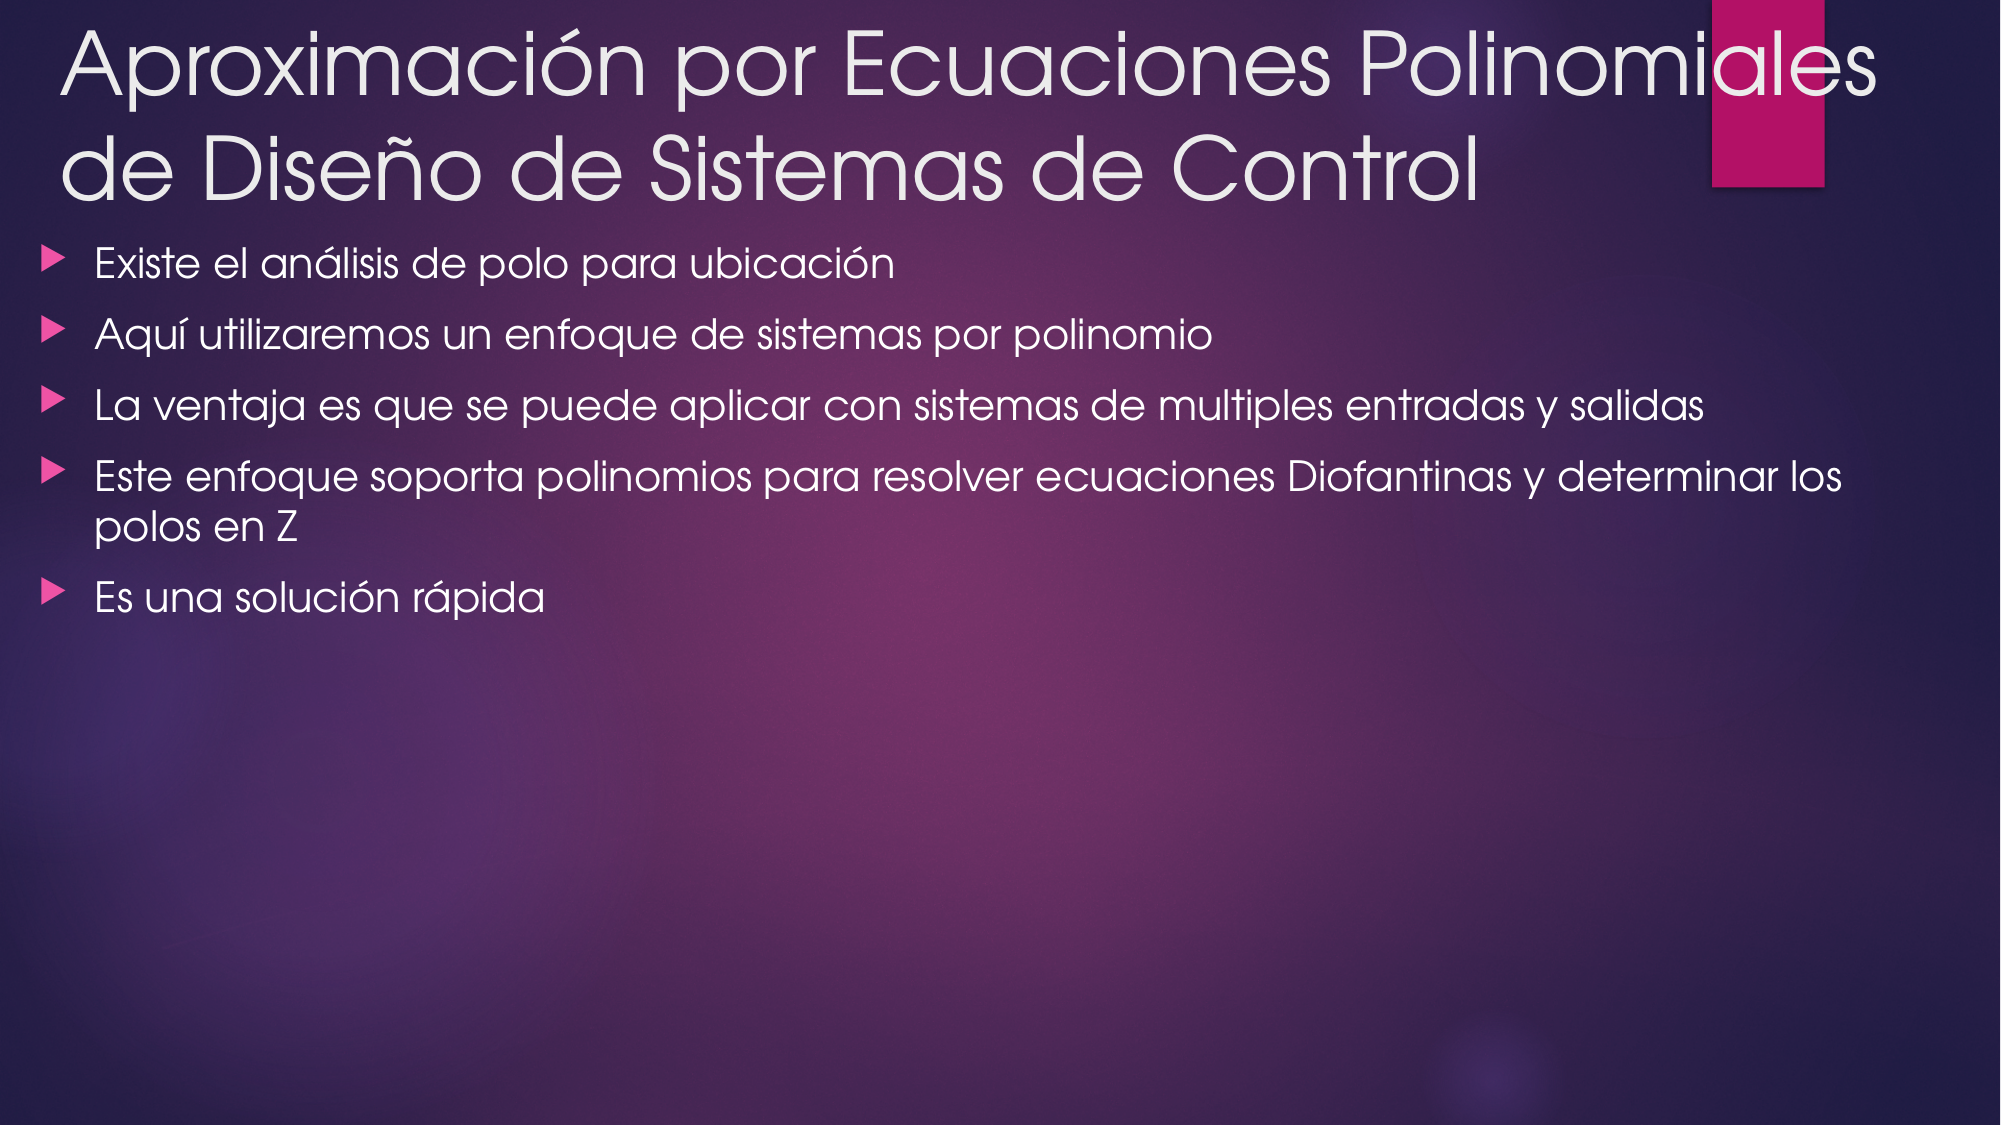

# Aproximación por Ecuaciones Polinomiales de Diseño de Sistemas de Control
Existe el análisis de polo para ubicación
Aquí utilizaremos un enfoque de sistemas por polinomio
La ventaja es que se puede aplicar con sistemas de multiples entradas y salidas
Este enfoque soporta polinomios para resolver ecuaciones Diofantinas y determinar los polos en Z
Es una solución rápida